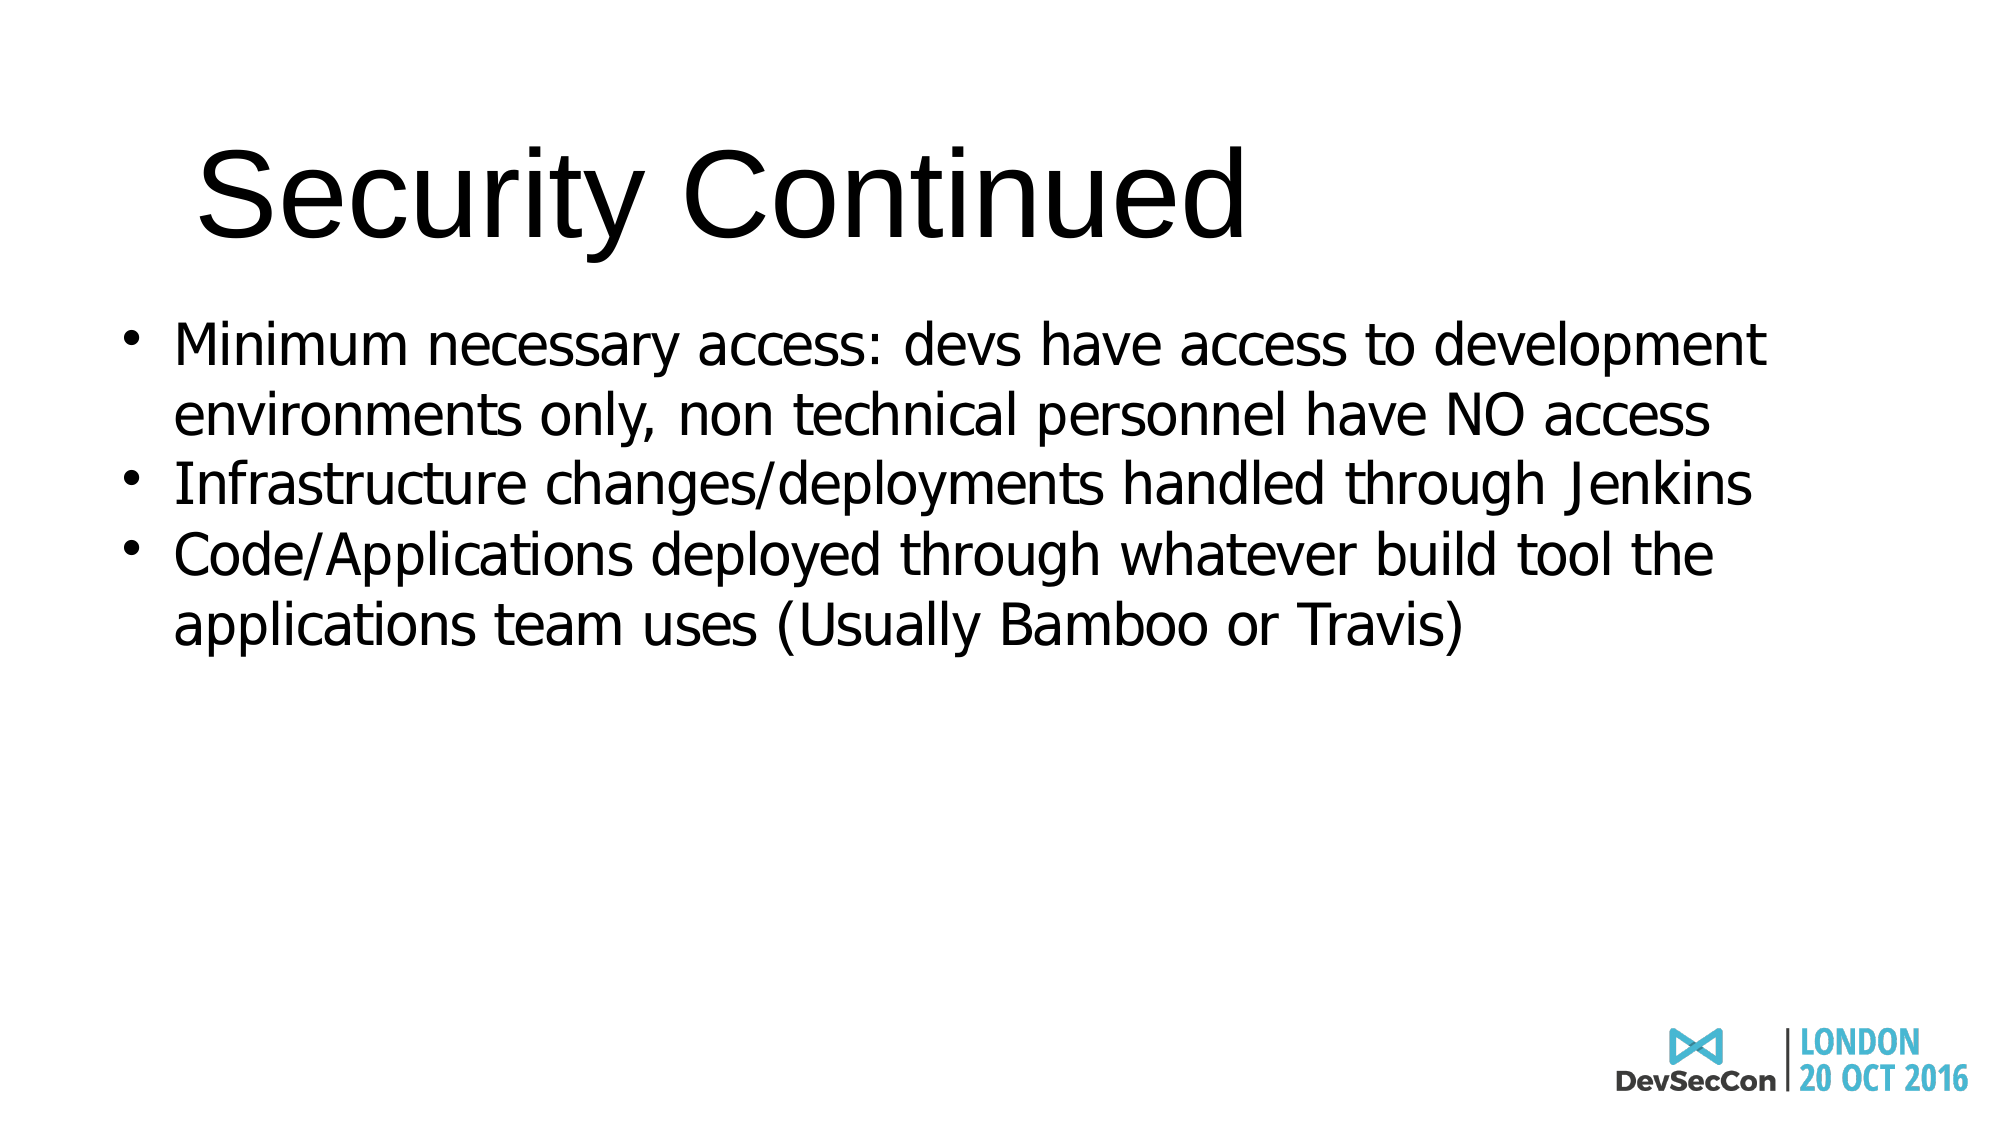

Security Continued
Minimum necessary access: devs have access to development environments only, non technical personnel have NO access
Infrastructure changes/deployments handled through Jenkins
Code/Applications deployed through whatever build tool the applications team uses (Usually Bamboo or Travis)